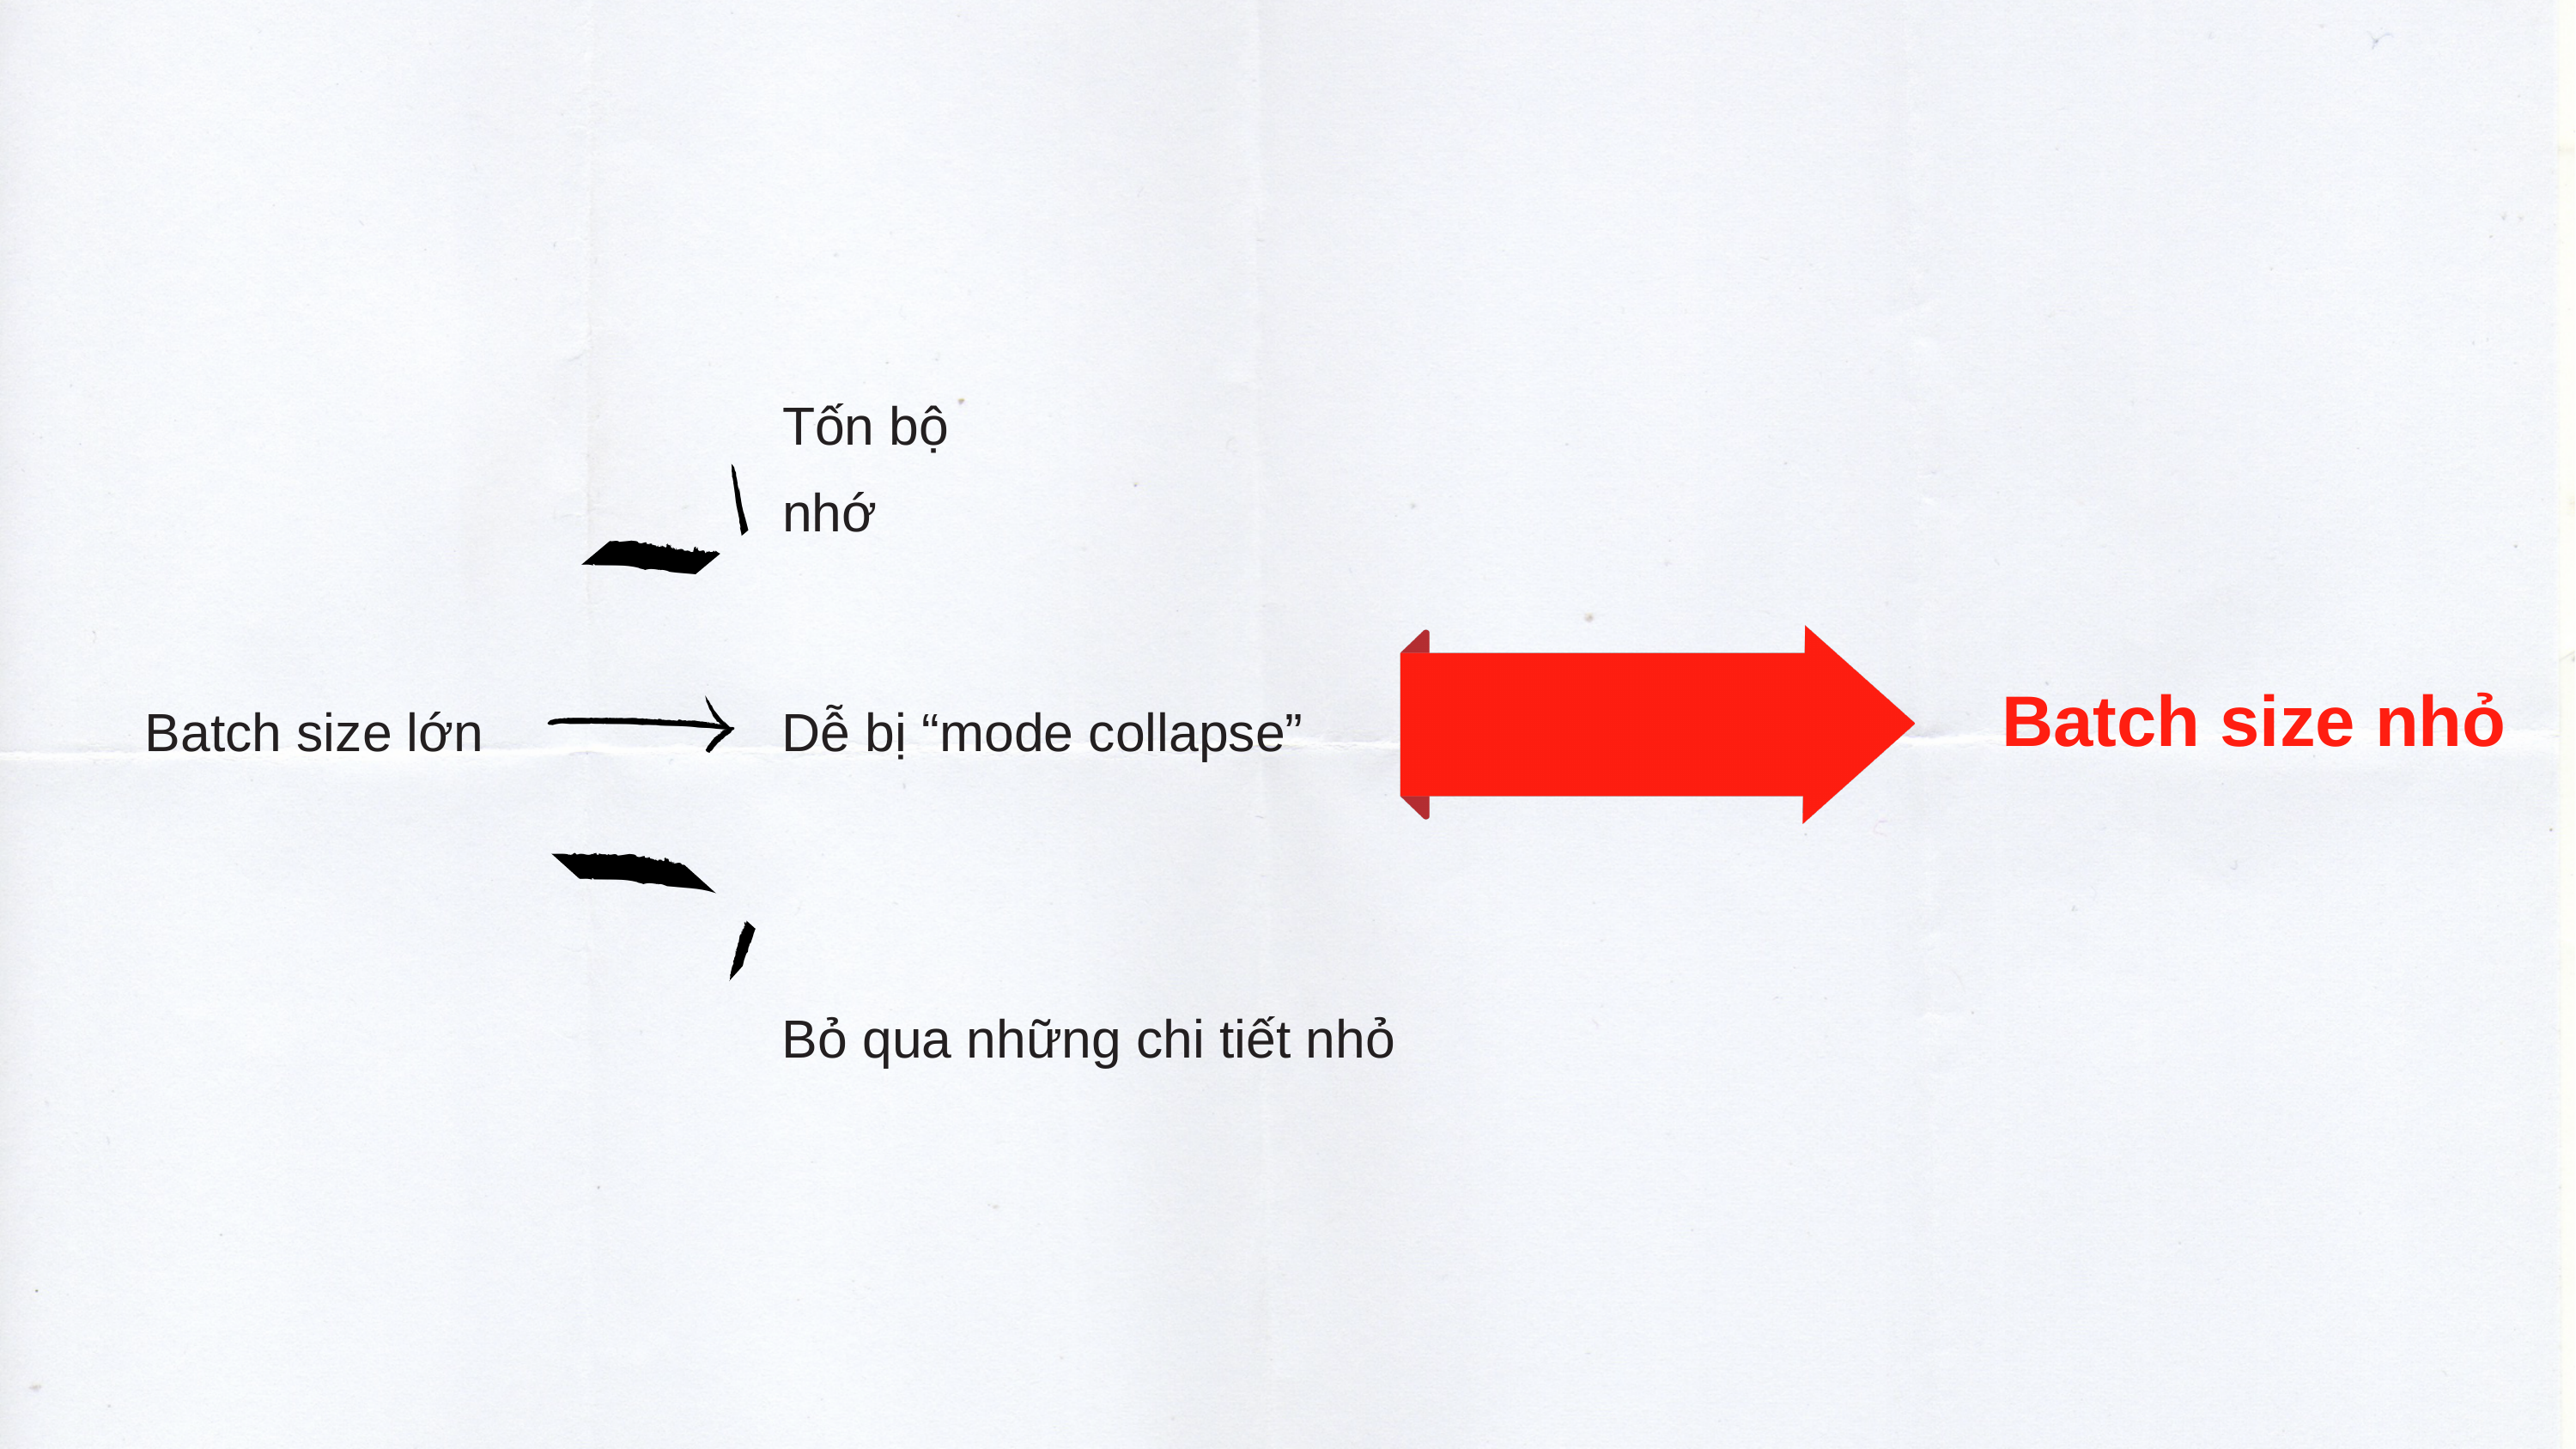

Tốn bộ nhớ

Batch size nhỏ
Batch size lớn
Dễ bị “mode collapse”

Bỏ qua những chi tiết nhỏ